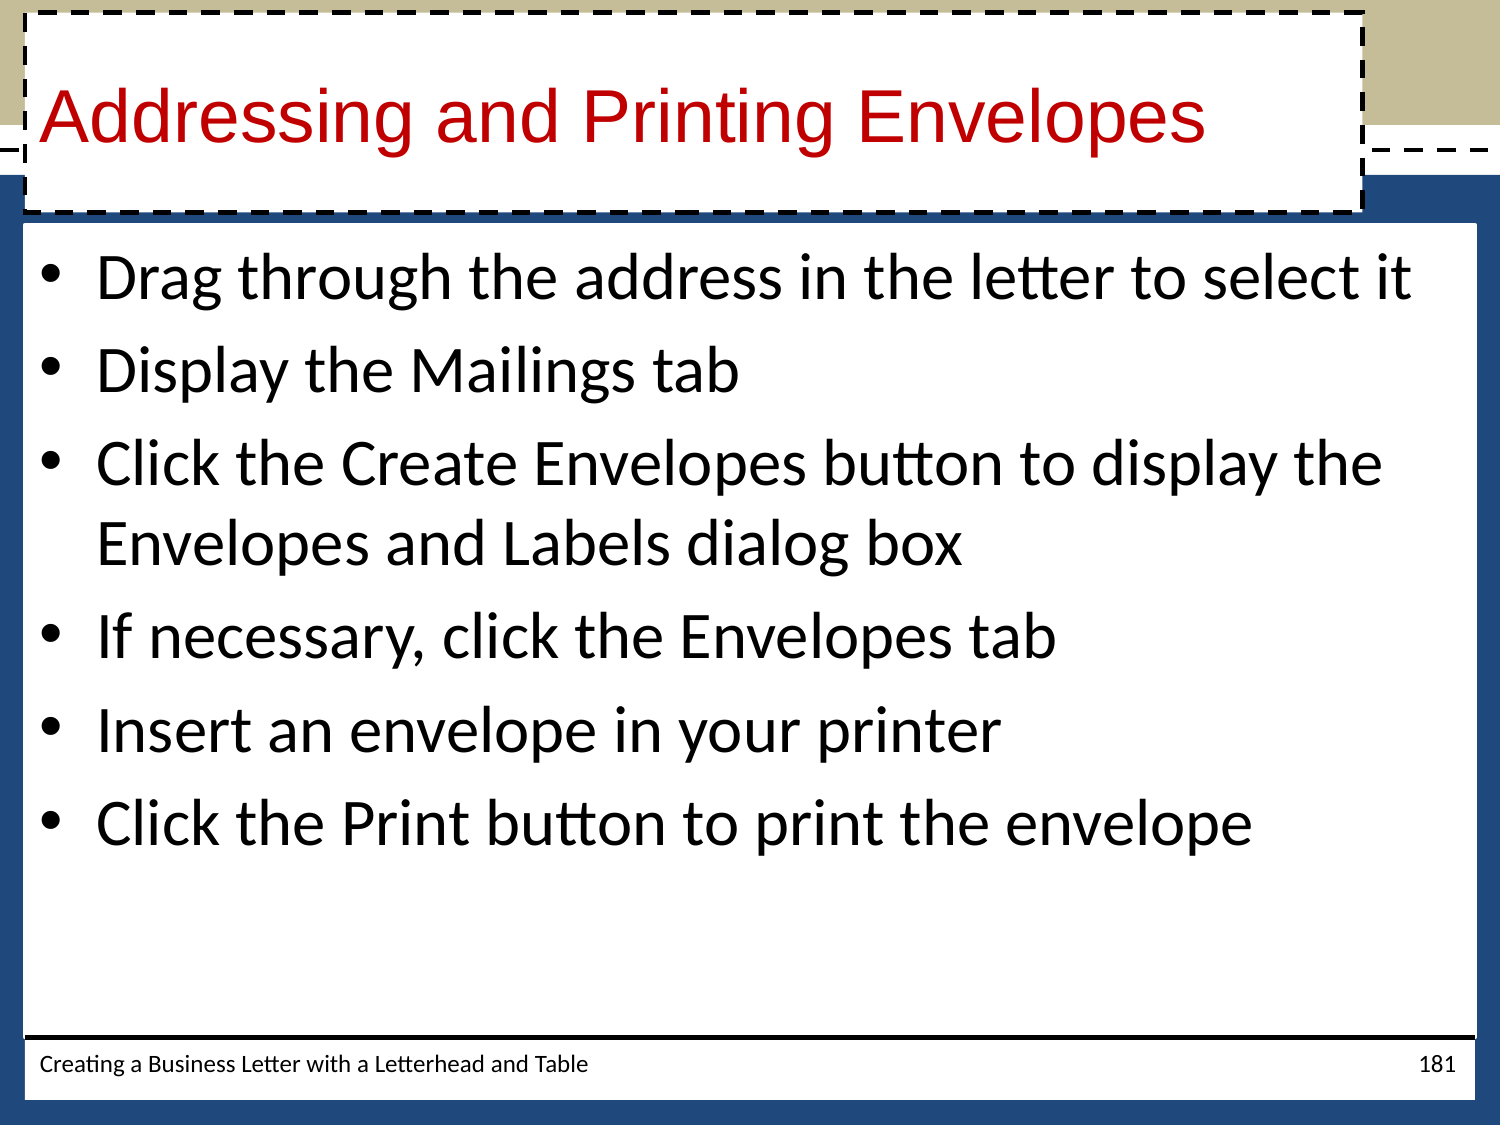

# Addressing and Printing Envelopes
Drag through the address in the letter to select it
Display the Mailings tab
Click the Create Envelopes button to display the Envelopes and Labels dialog box
If necessary, click the Envelopes tab
Insert an envelope in your printer
Click the Print button to print the envelope
Creating a Business Letter with a Letterhead and Table
181